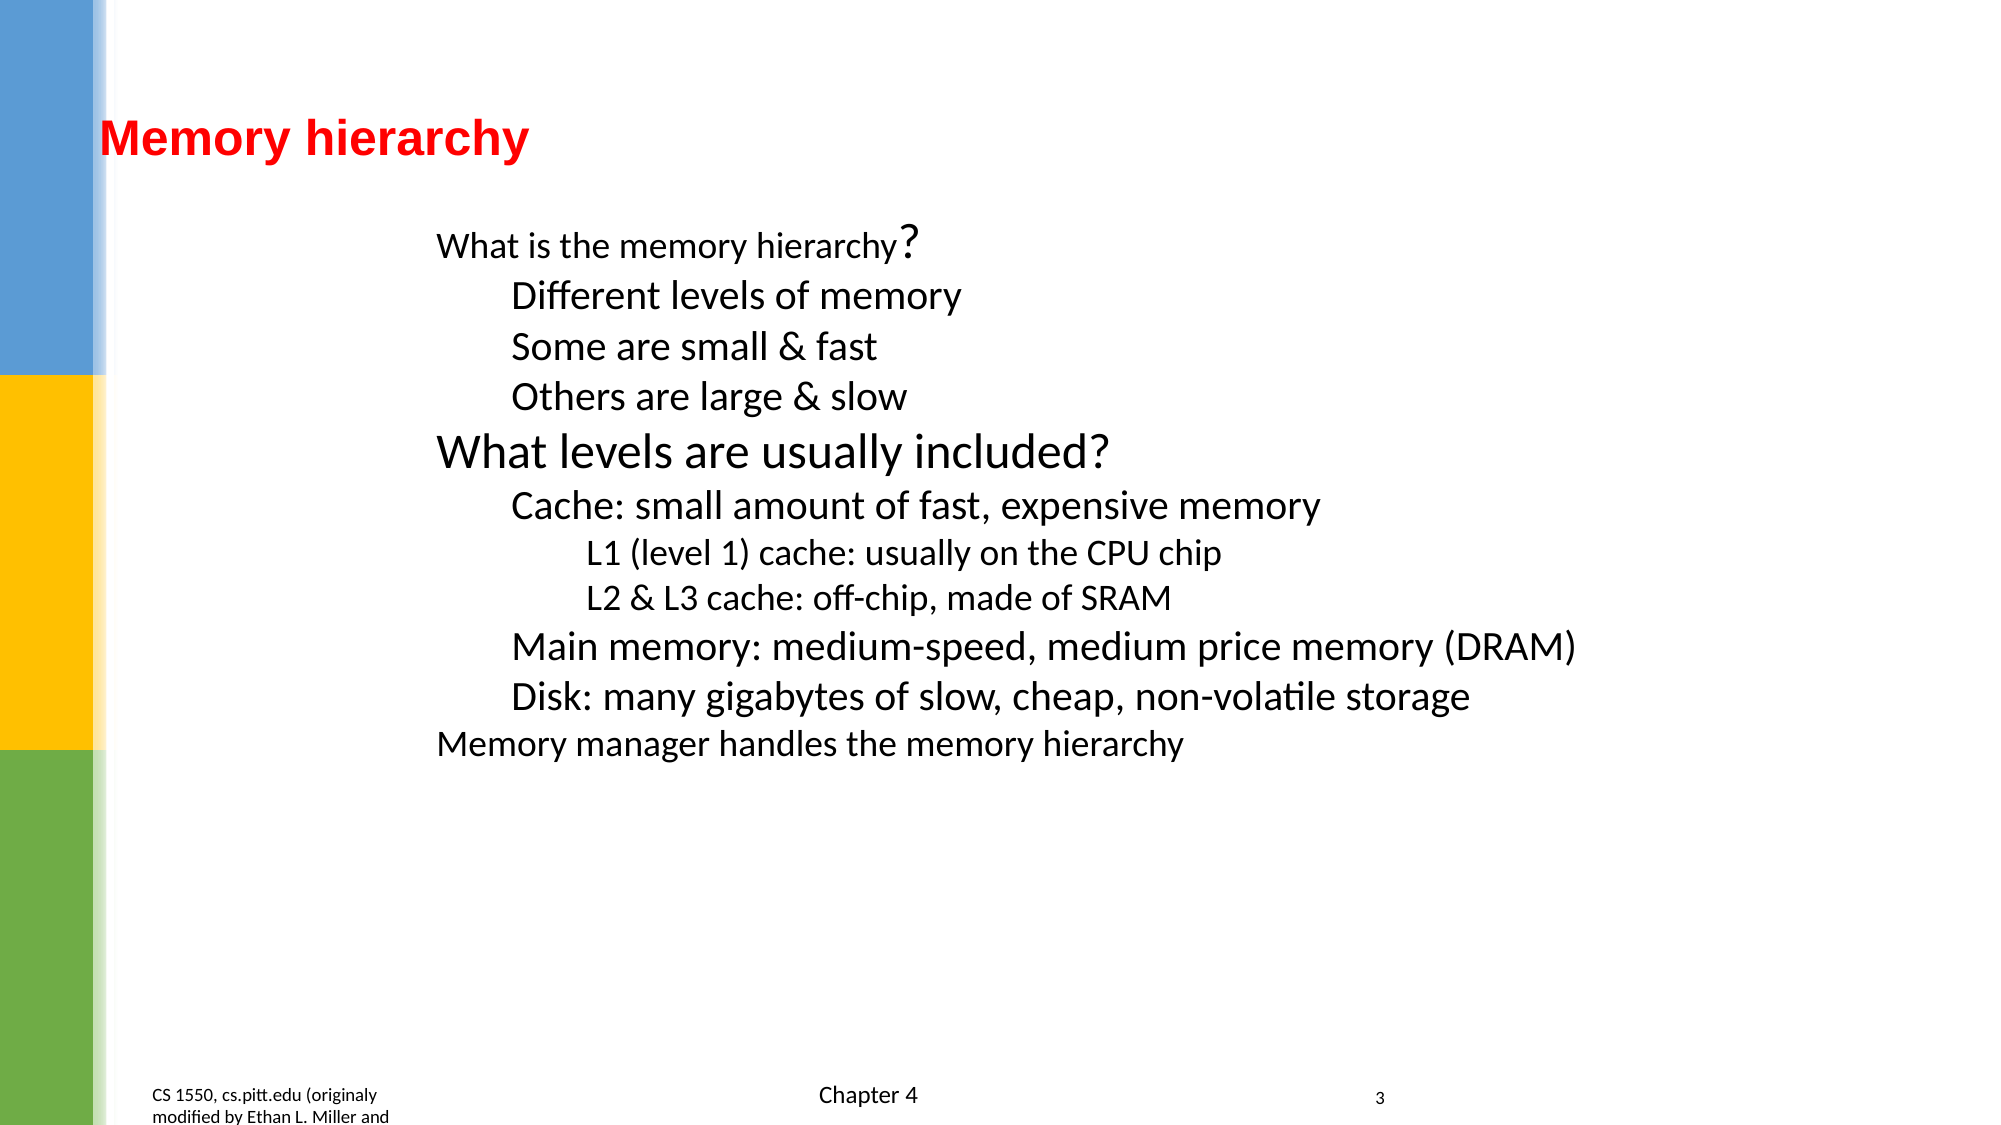

# Memory hierarchy
What is the memory hierarchy?
Different levels of memory
Some are small & fast
Others are large & slow
What levels are usually included?
Cache: small amount of fast, expensive memory
L1 (level 1) cache: usually on the CPU chip
L2 & L3 cache: off-chip, made of SRAM
Main memory: medium-speed, medium price memory (DRAM)
Disk: many gigabytes of slow, cheap, non-volatile storage
Memory manager handles the memory hierarchy
CS 1550, cs.pitt.edu (originaly modified by Ethan L. Miller and Scott A. Brandt)
Chapter 4
3